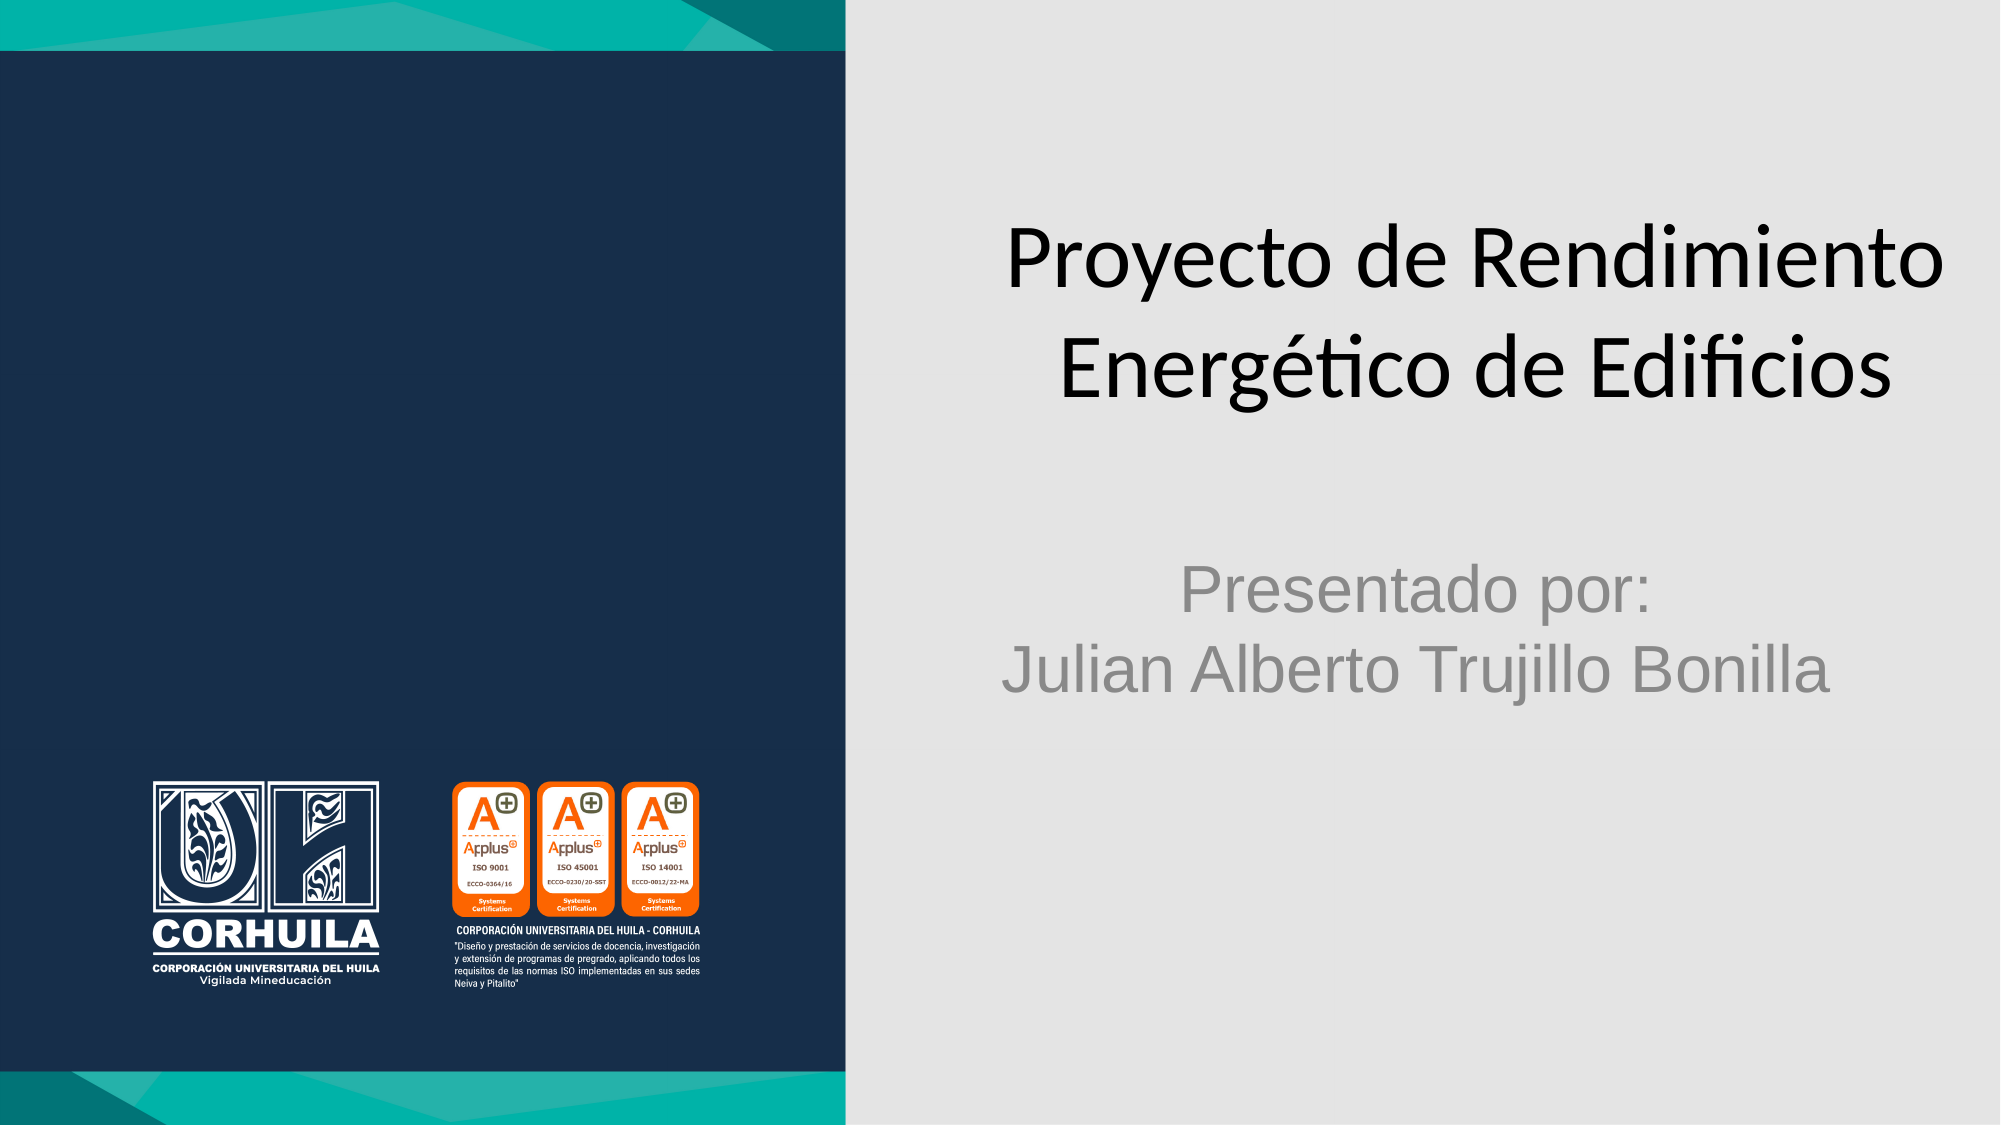

Proyecto de Rendimiento Energético de Edificios

Presentado por:
Julian Alberto Trujillo Bonilla